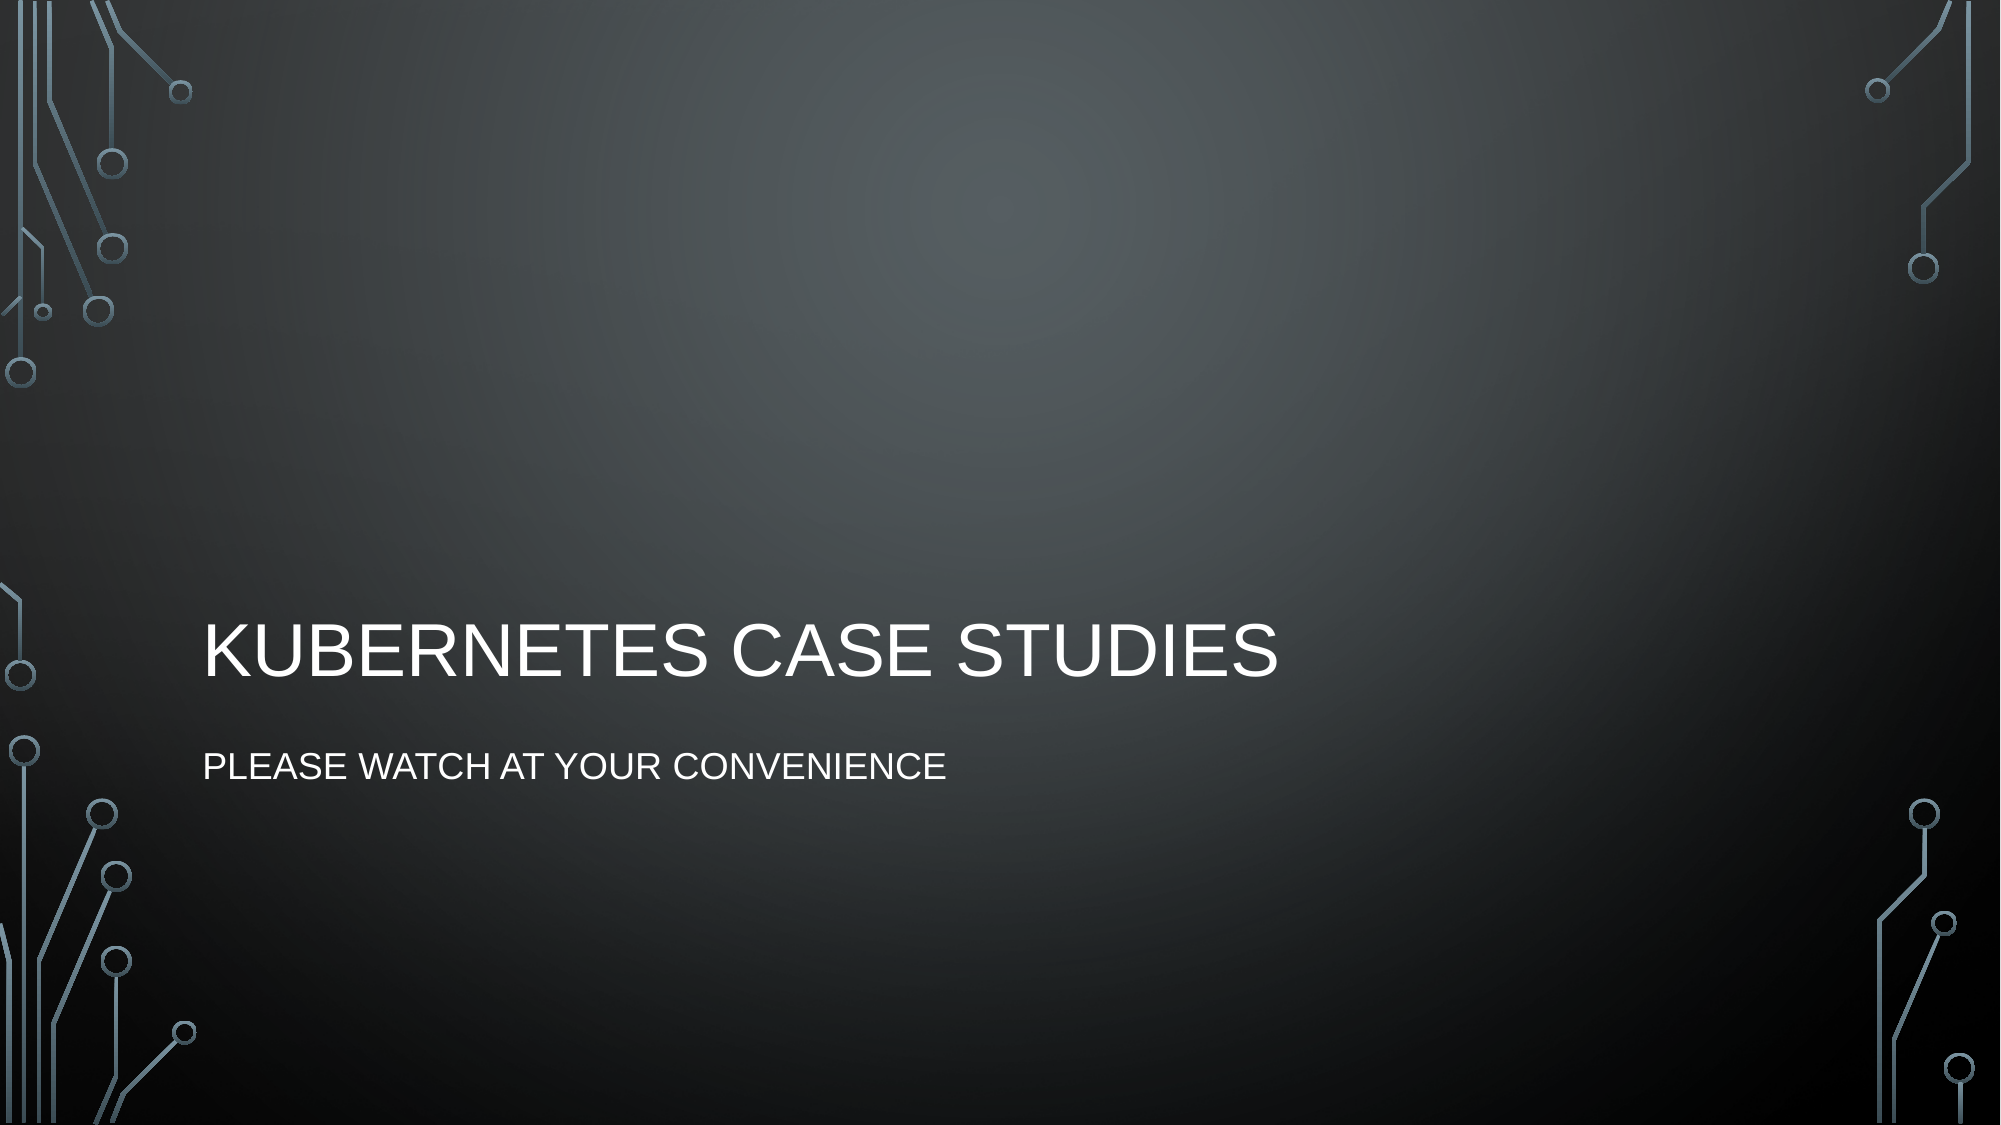

# Kubernetes Case Studies
Please watch at your convenience